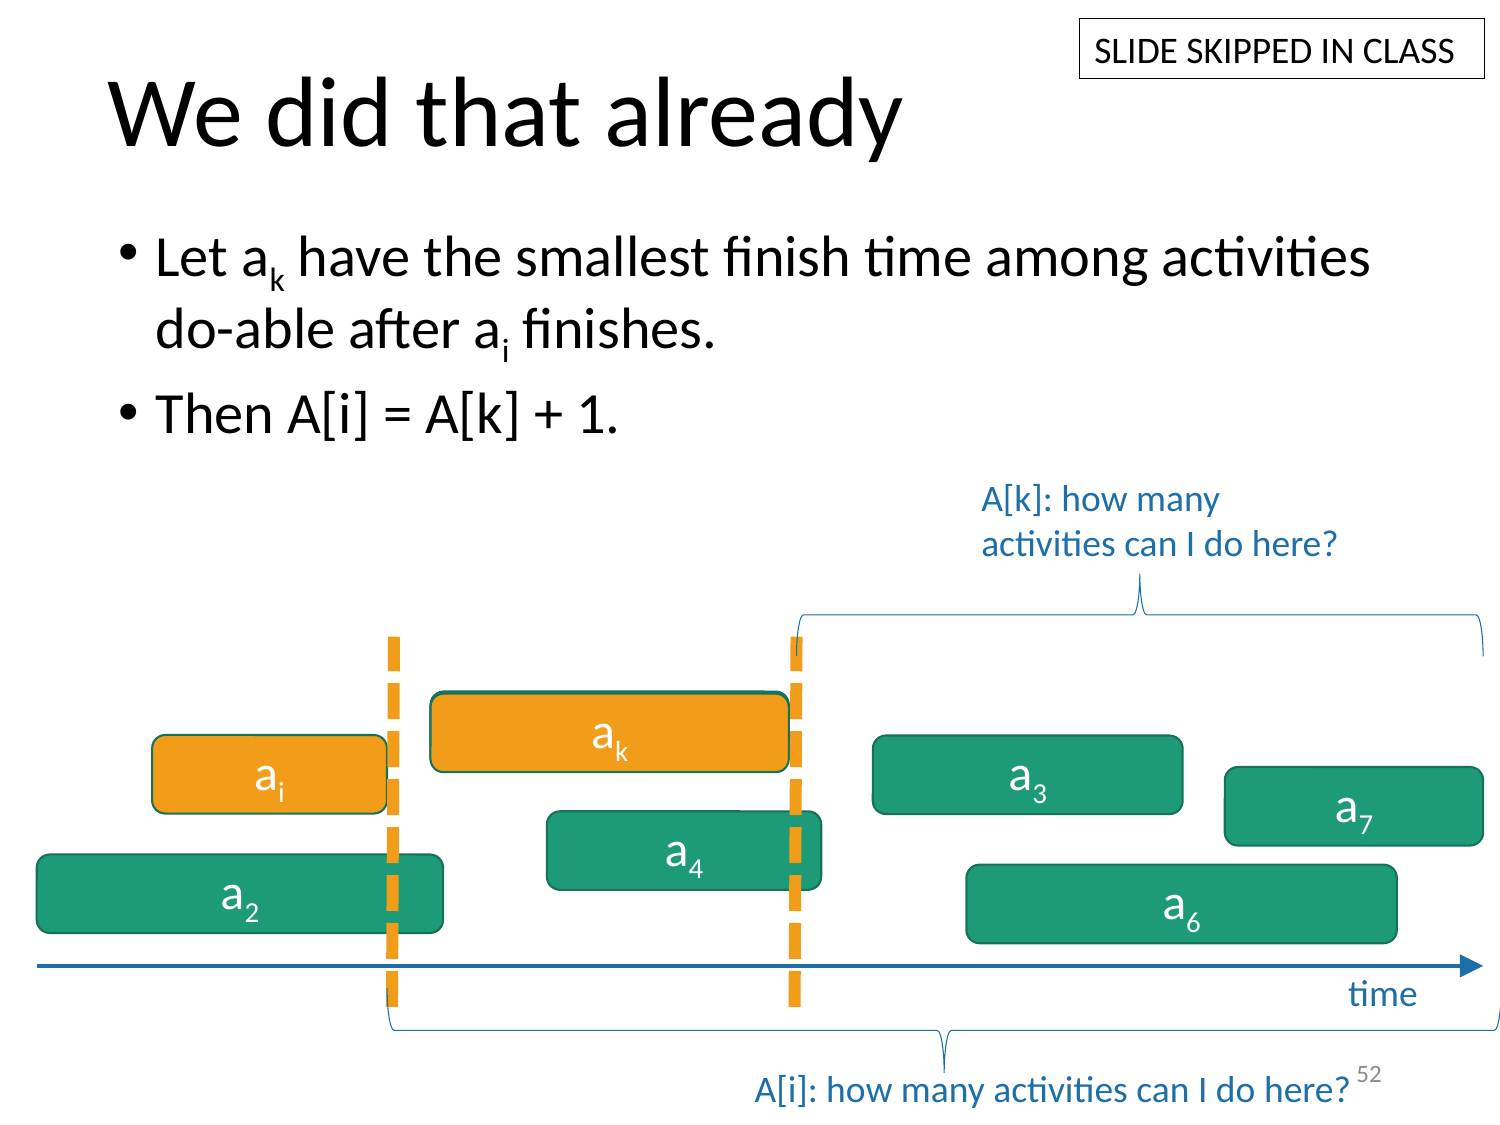

# We did that already
SLIDE SKIPPED IN CLASS
Let ak have the smallest finish time among activities do-able after ai finishes.
Then A[i] = A[k] + 1.

A[k]: how many activities can I do here?

a1
ak
ai
a3
a7
a4
a2
a6
time
A[i]: how many activities can I do here?
52